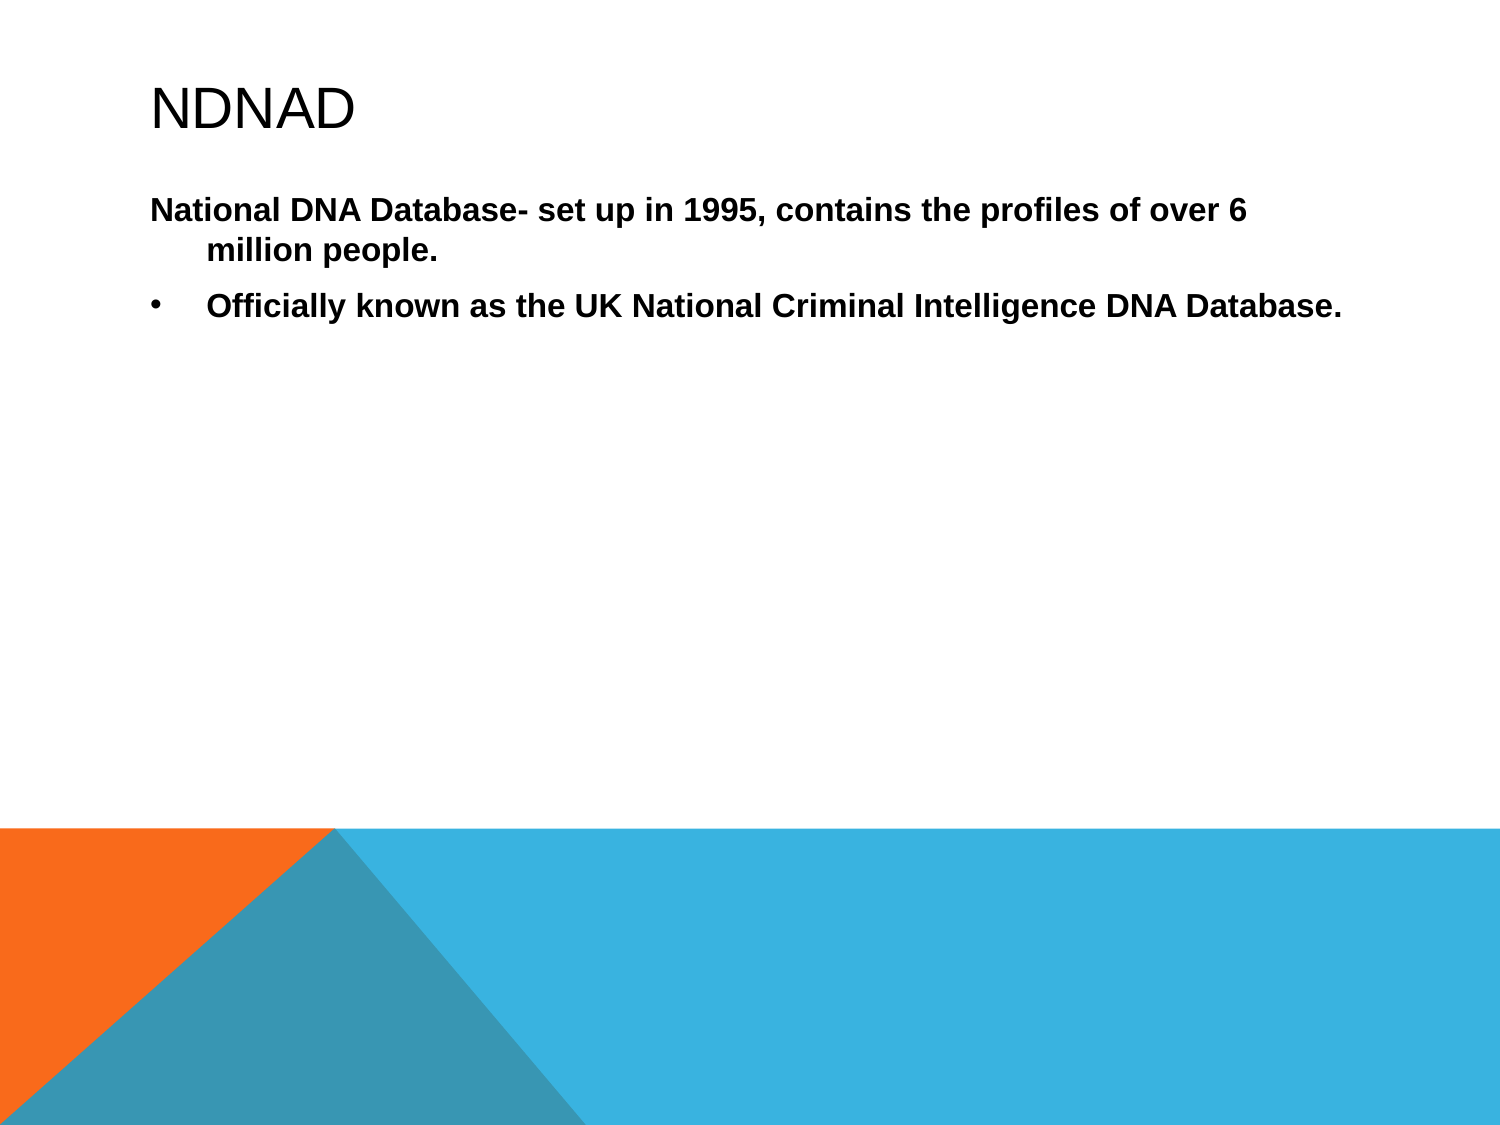

# NDNAD
National DNA Database- set up in 1995, contains the profiles of over 6 million people.
Officially known as the UK National Criminal Intelligence DNA Database.